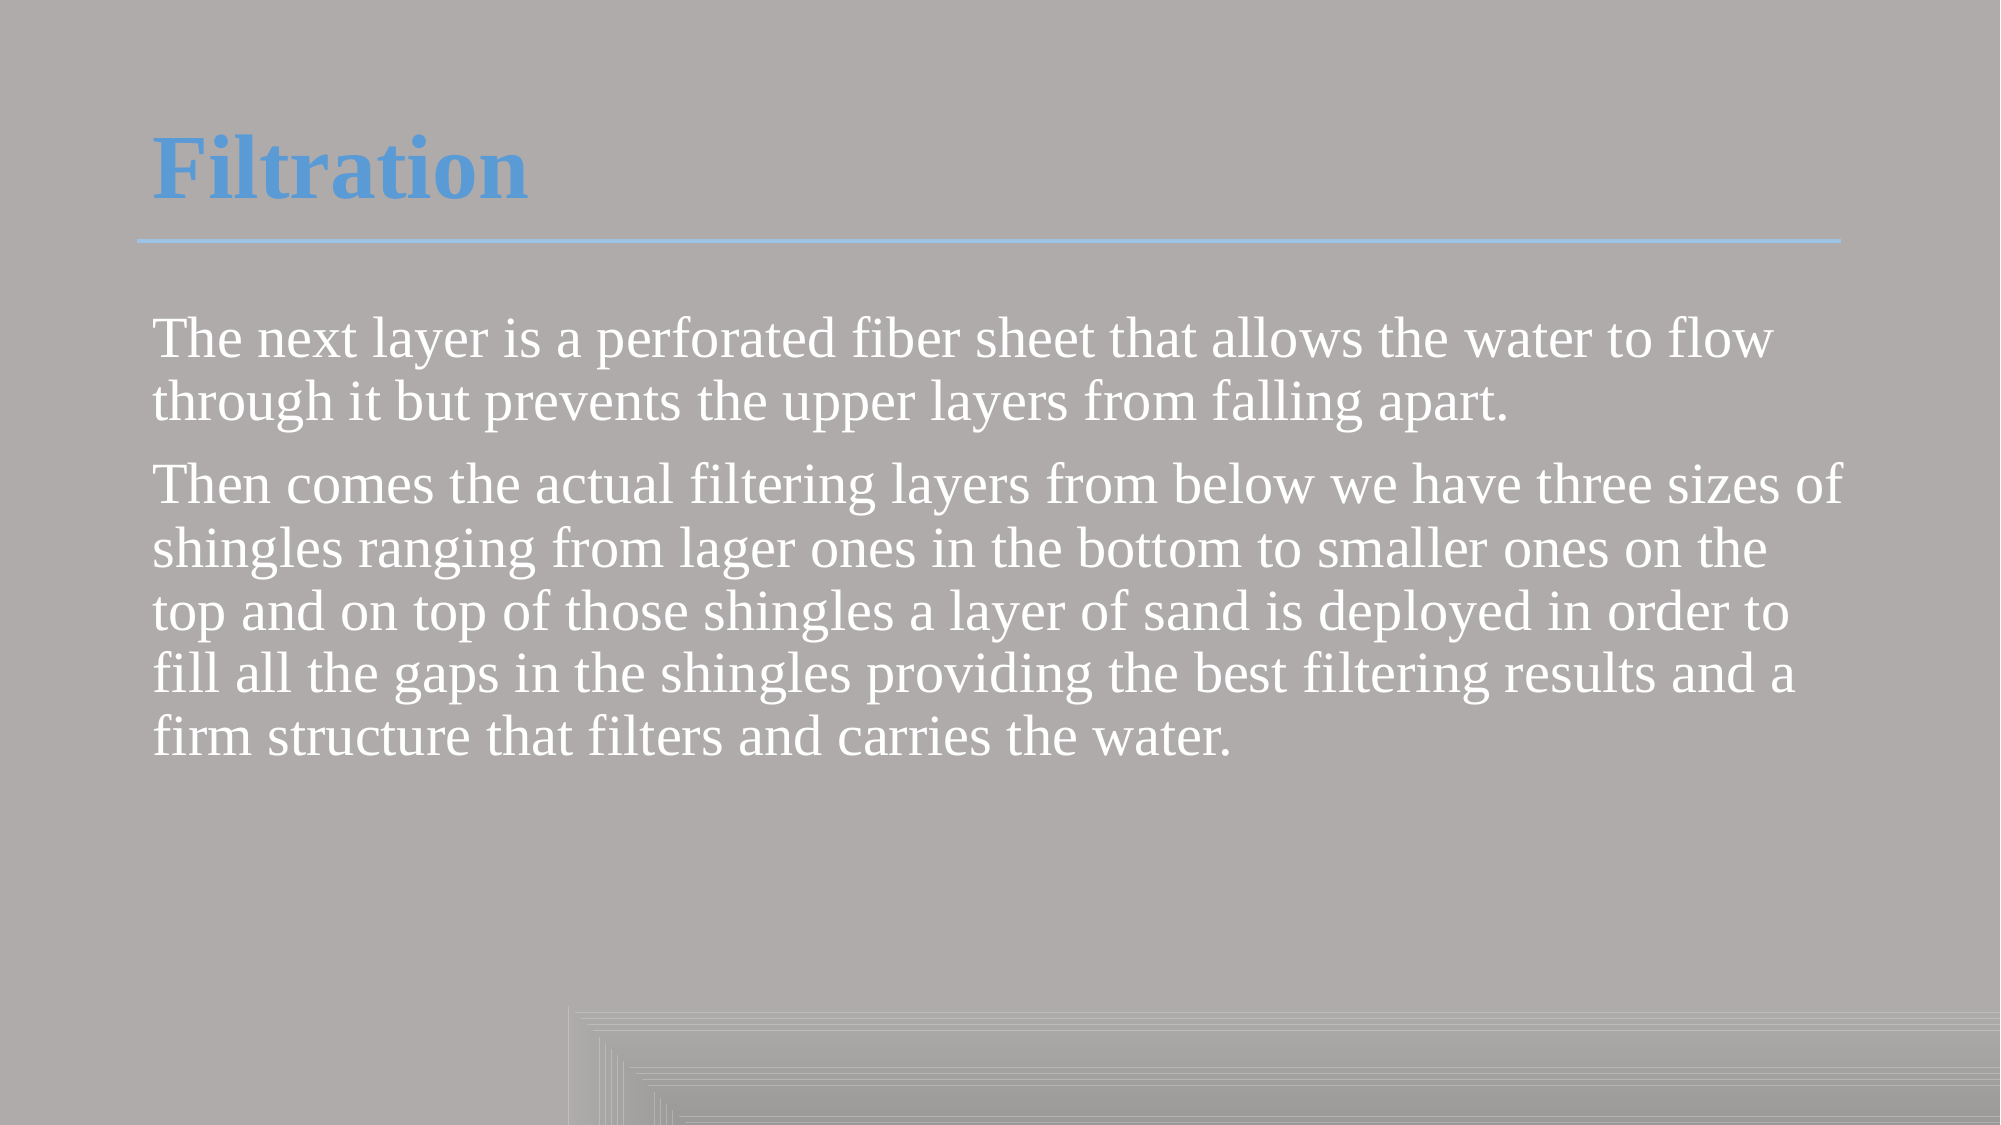

# Filtration
The next layer is a perforated fiber sheet that allows the water to flow through it but prevents the upper layers from falling apart.
Then comes the actual filtering layers from below we have three sizes of shingles ranging from lager ones in the bottom to smaller ones on the top and on top of those shingles a layer of sand is deployed in order to fill all the gaps in the shingles providing the best filtering results and a firm structure that filters and carries the water.